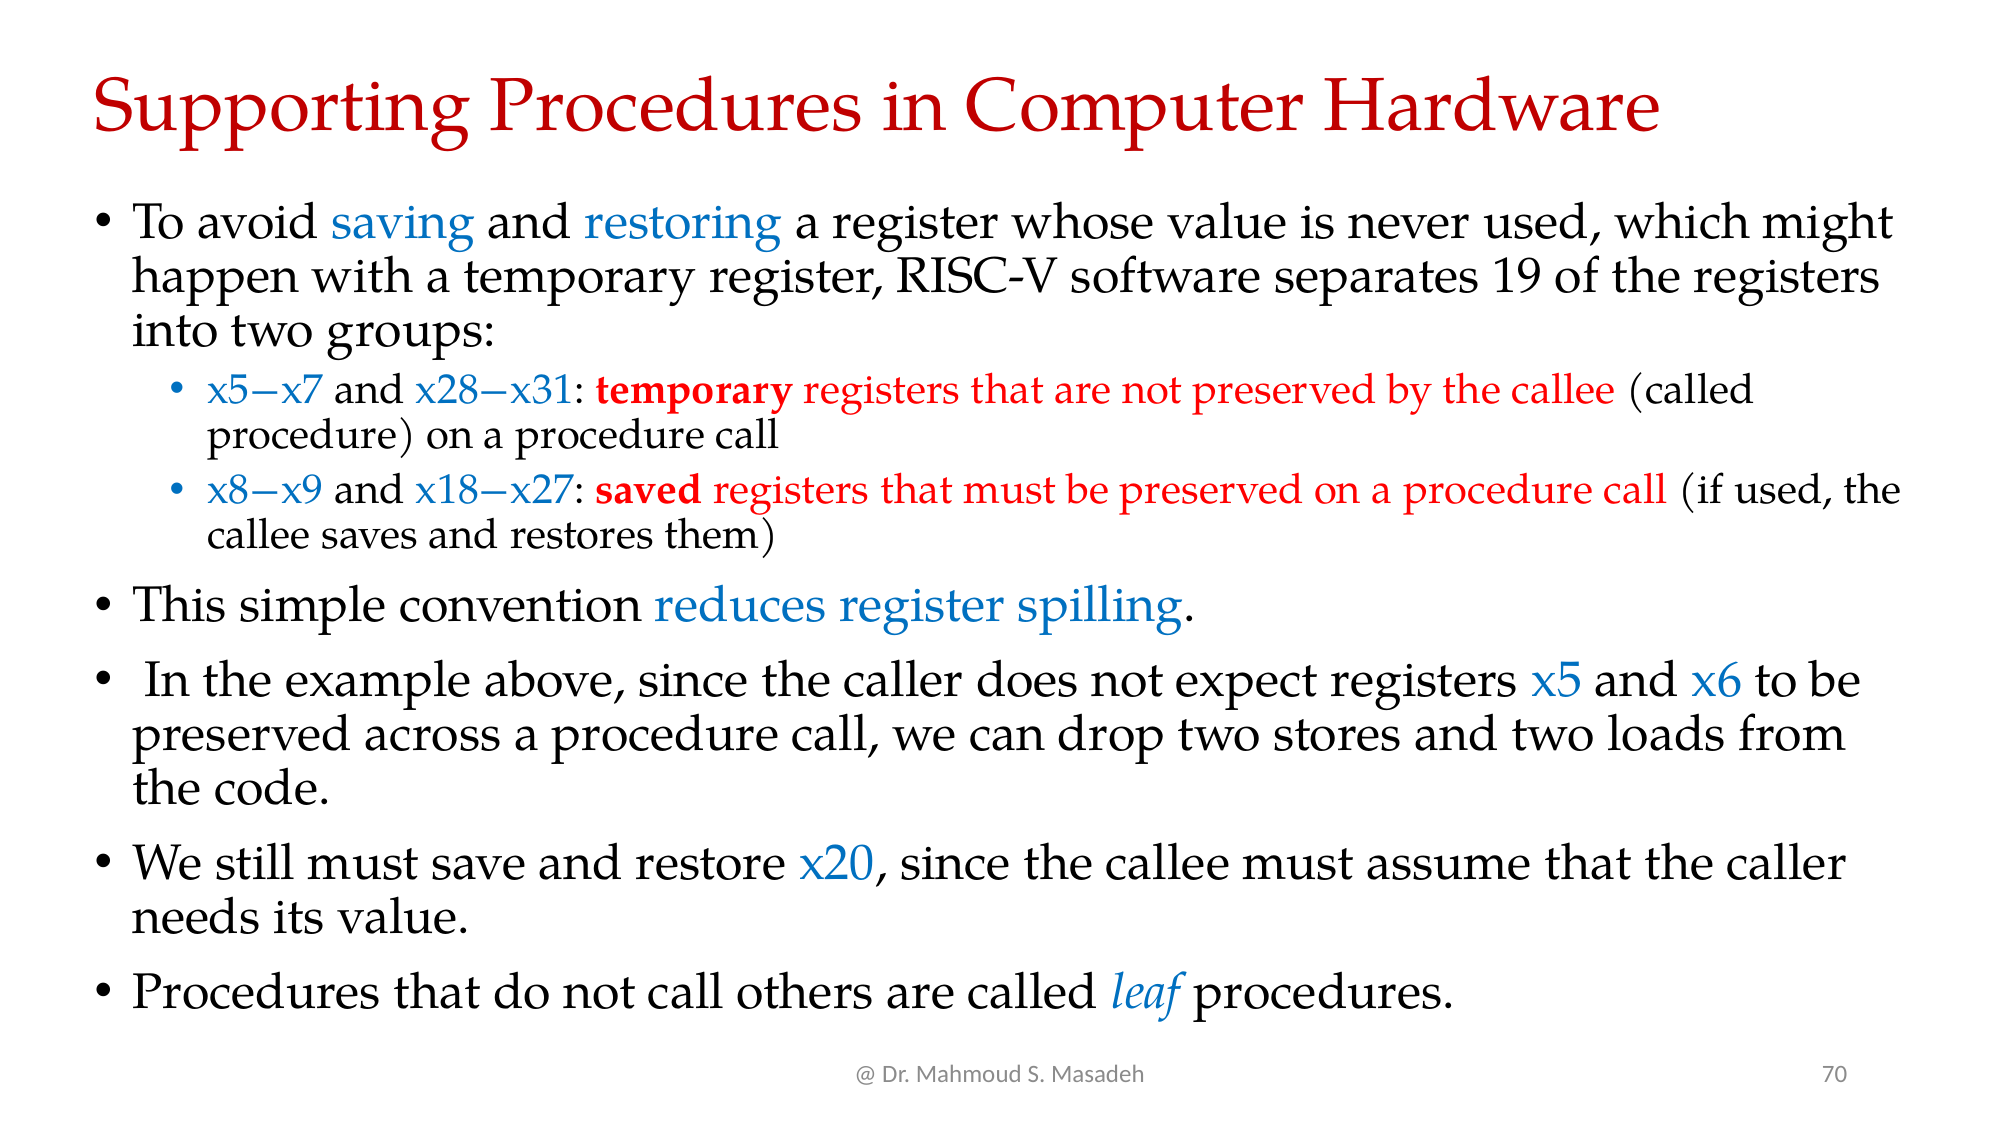

# Supporting Procedures in Computer Hardware
To avoid saving and restoring a register whose value is never used, which might happen with a temporary register, RISC-V software separates 19 of the registers into two groups:
x5−x7 and x28−x31: temporary registers that are not preserved by the callee (called procedure) on a procedure call
x8−x9 and x18−x27: saved registers that must be preserved on a procedure call (if used, the callee saves and restores them)
This simple convention reduces register spilling.
 In the example above, since the caller does not expect registers x5 and x6 to be preserved across a procedure call, we can drop two stores and two loads from the code.
We still must save and restore x20, since the callee must assume that the caller needs its value.
Procedures that do not call others are called leaf procedures.

@ Dr. Mahmoud S. Masadeh
70